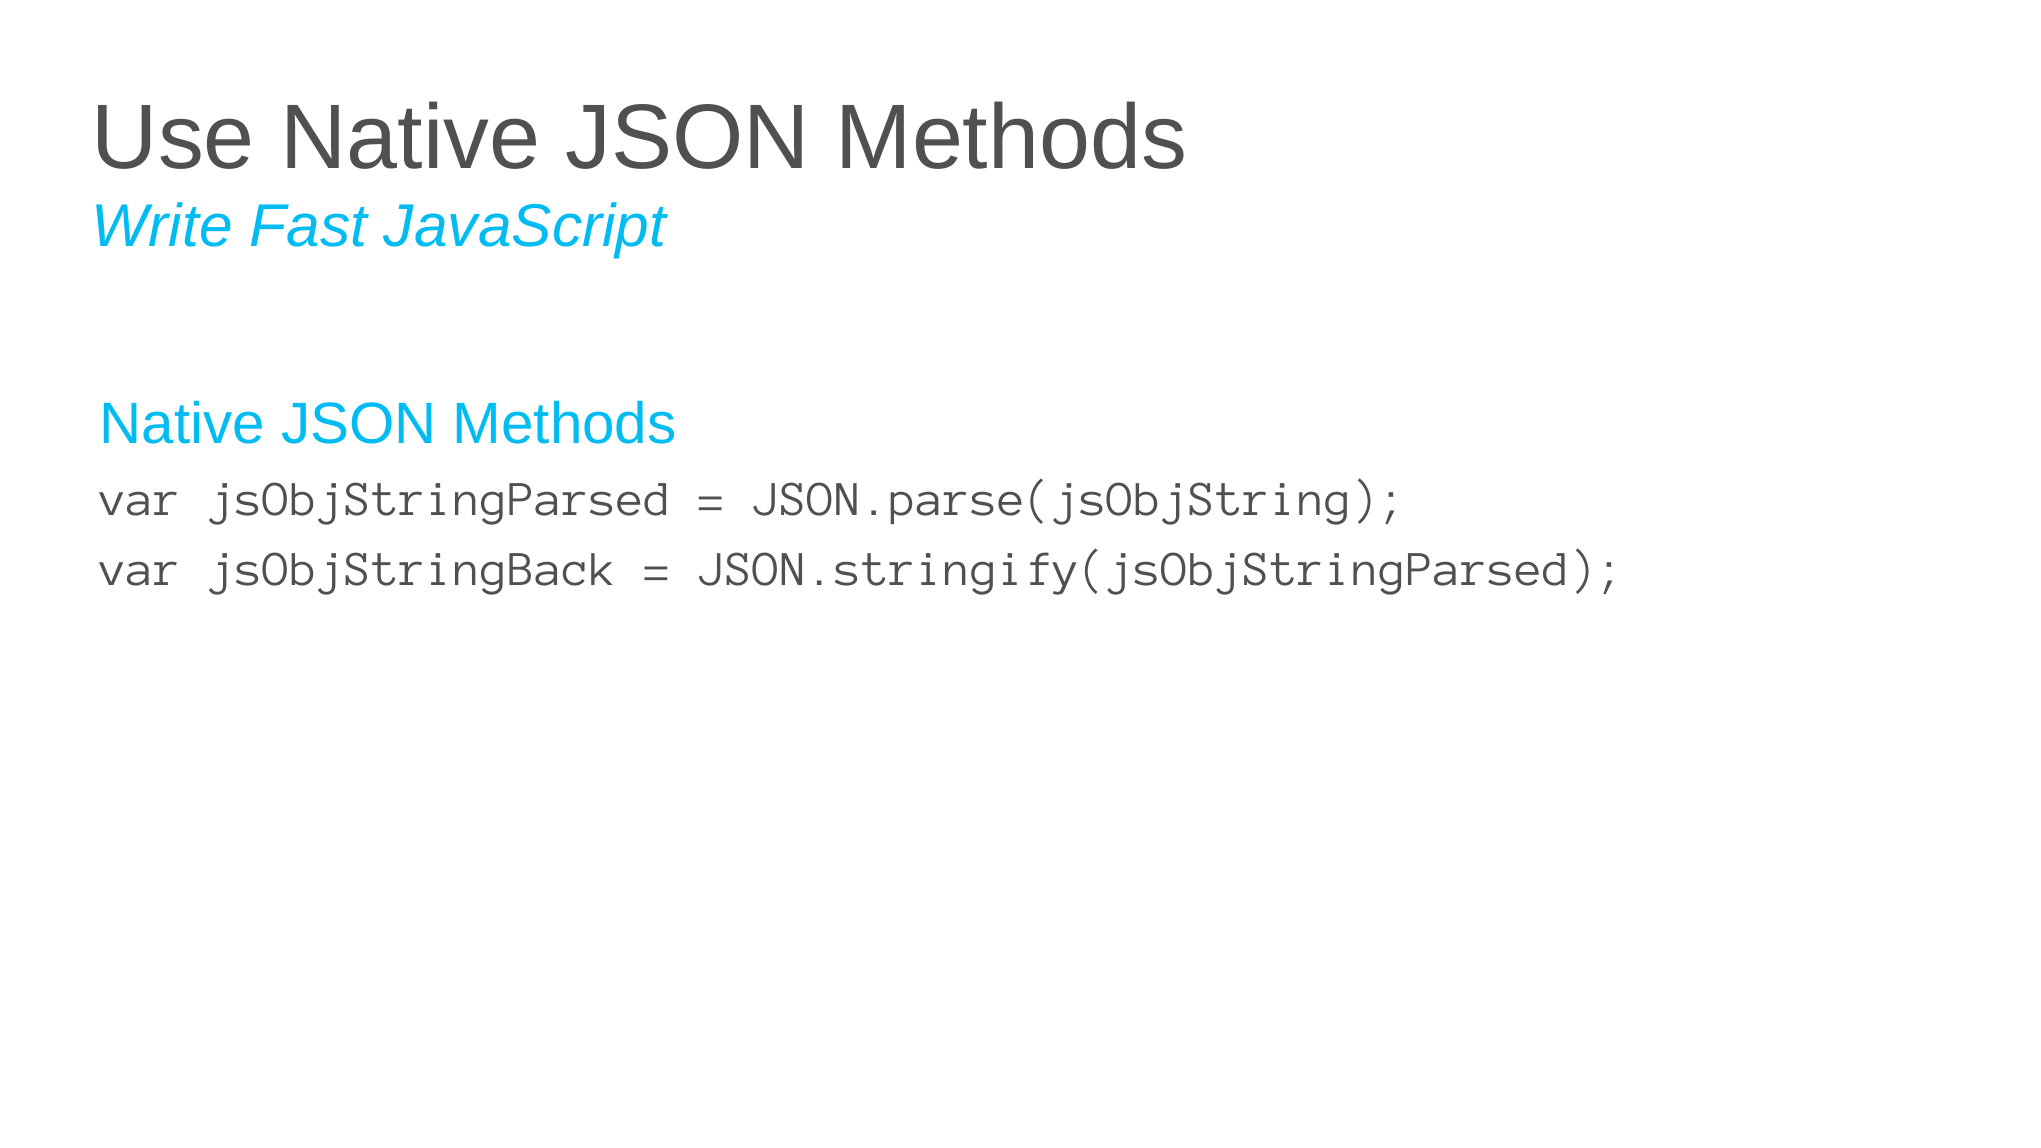

Use Native JSON Methods
Write Fast JavaScript
Native JSON Methods
var jsObjStringParsed = JSON.parse(jsObjString);
var jsObjStringBack = JSON.stringify(jsObjStringParsed);